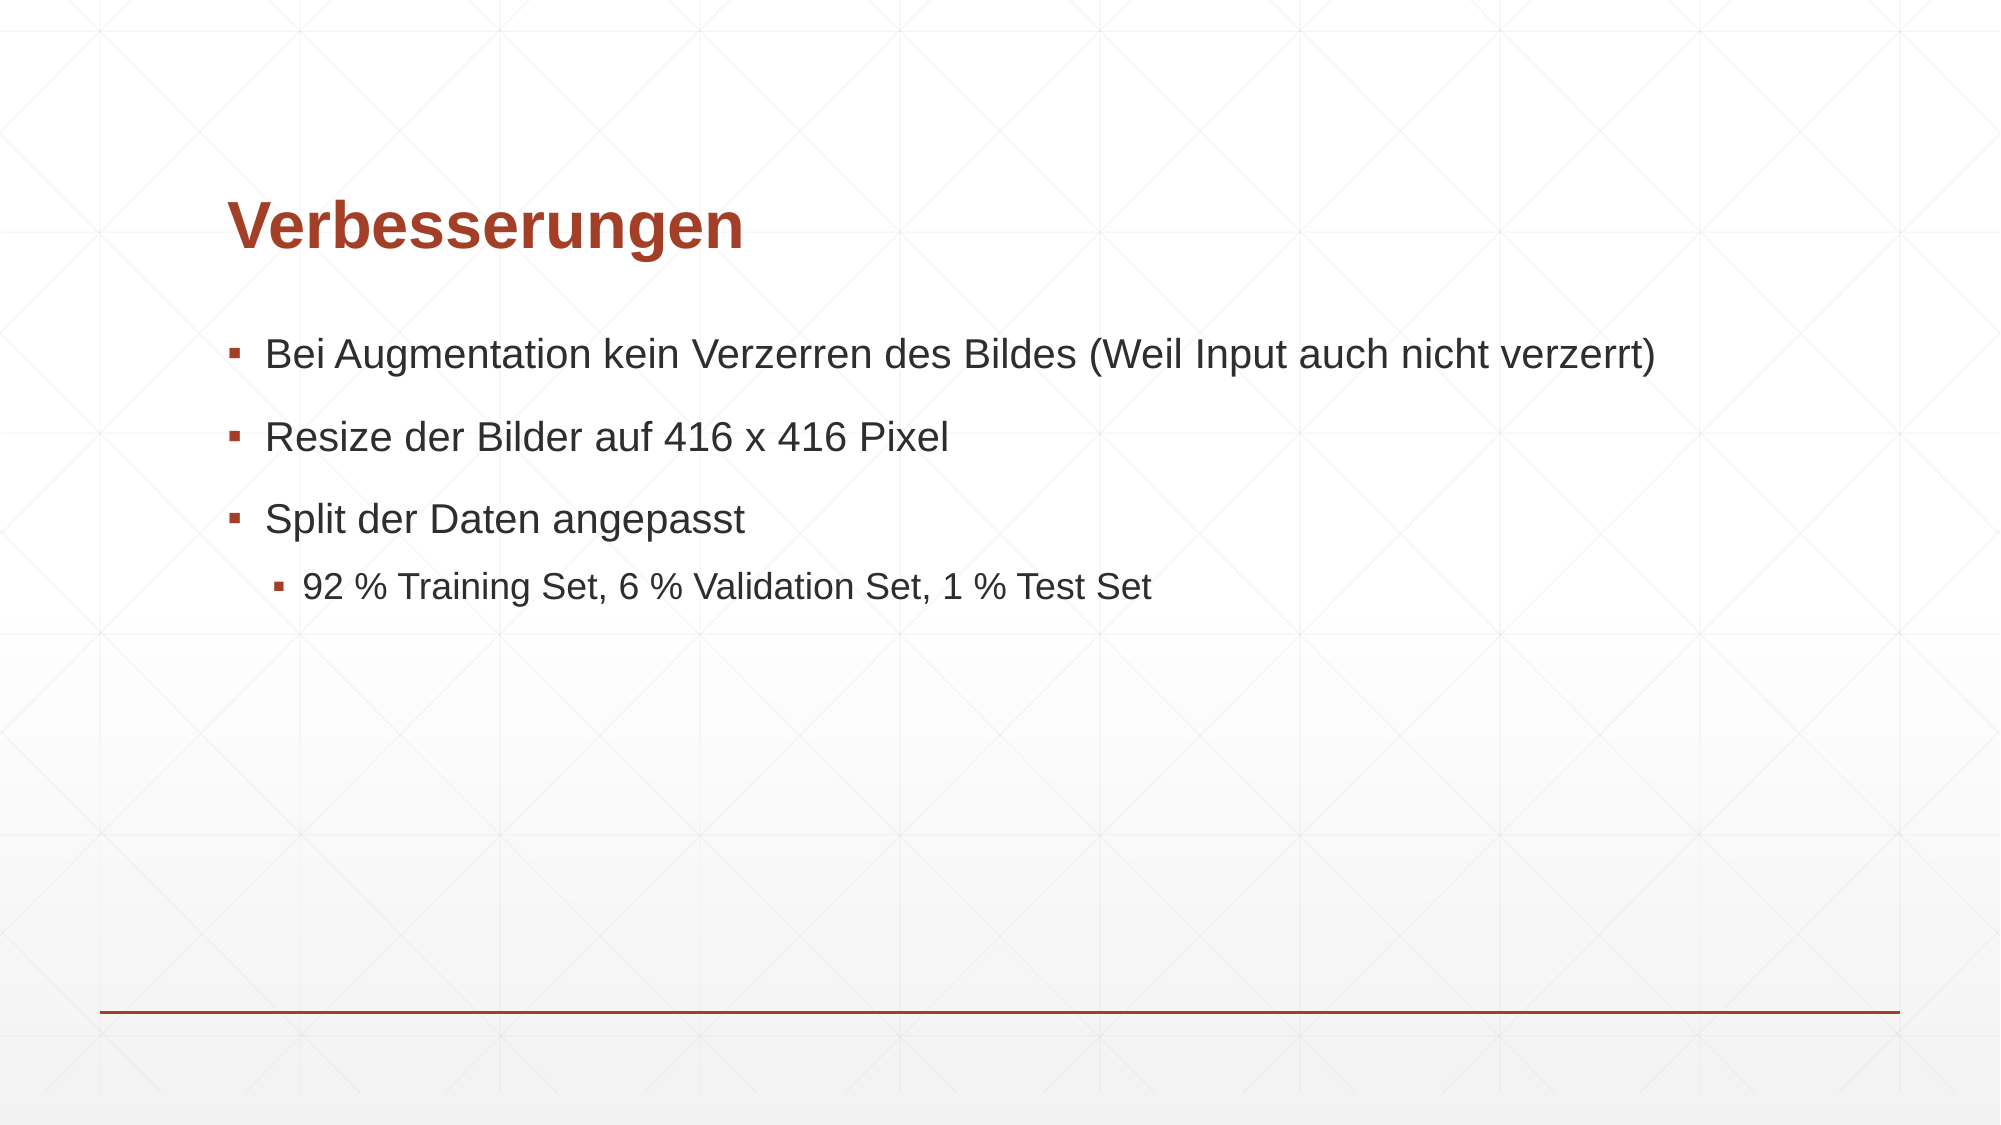

# Verbesserungen
Bei Augmentation kein Verzerren des Bildes (Weil Input auch nicht verzerrt)
Resize der Bilder auf 416 x 416 Pixel
Split der Daten angepasst
92 % Training Set, 6 % Validation Set, 1 % Test Set